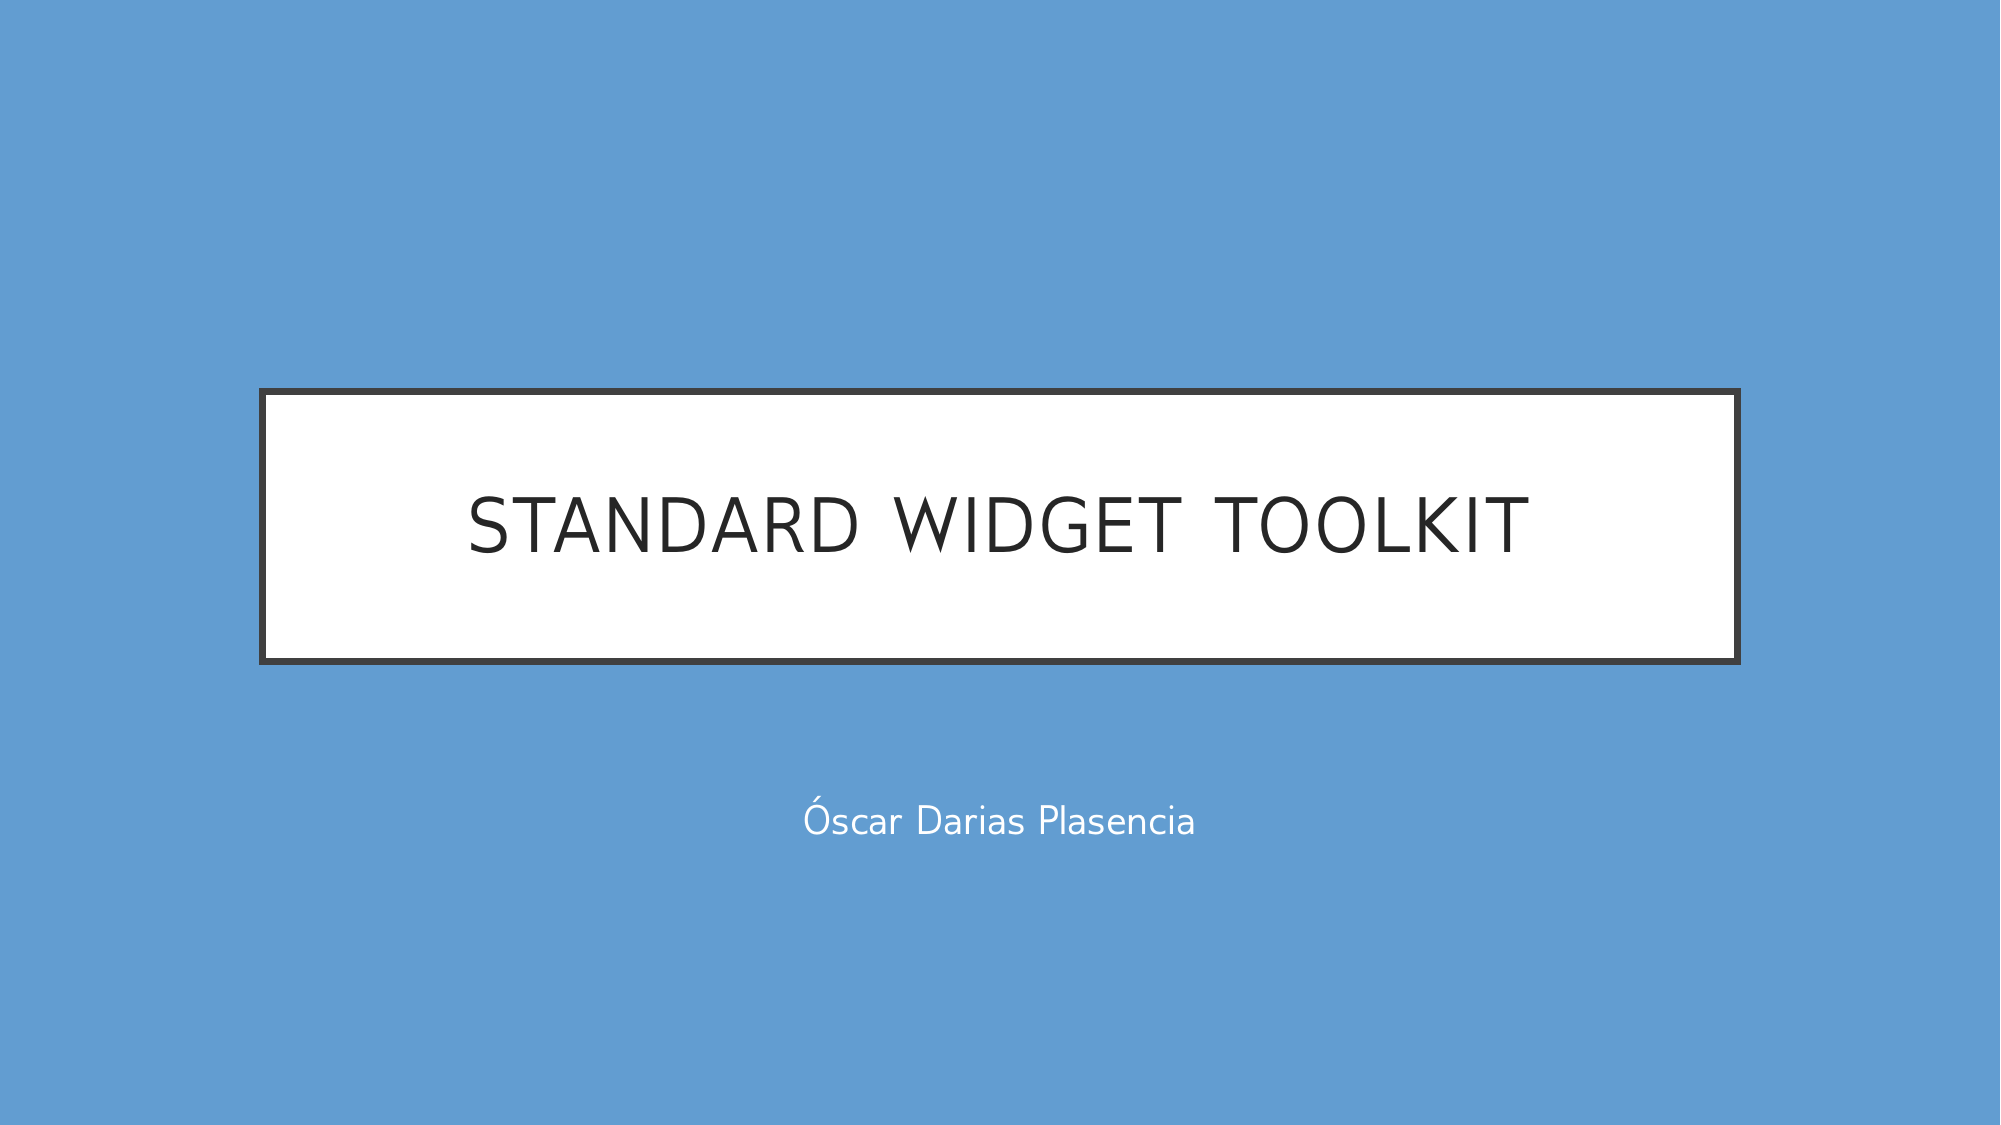

# Standard widget toolkit

Óscar Darias Plasencia